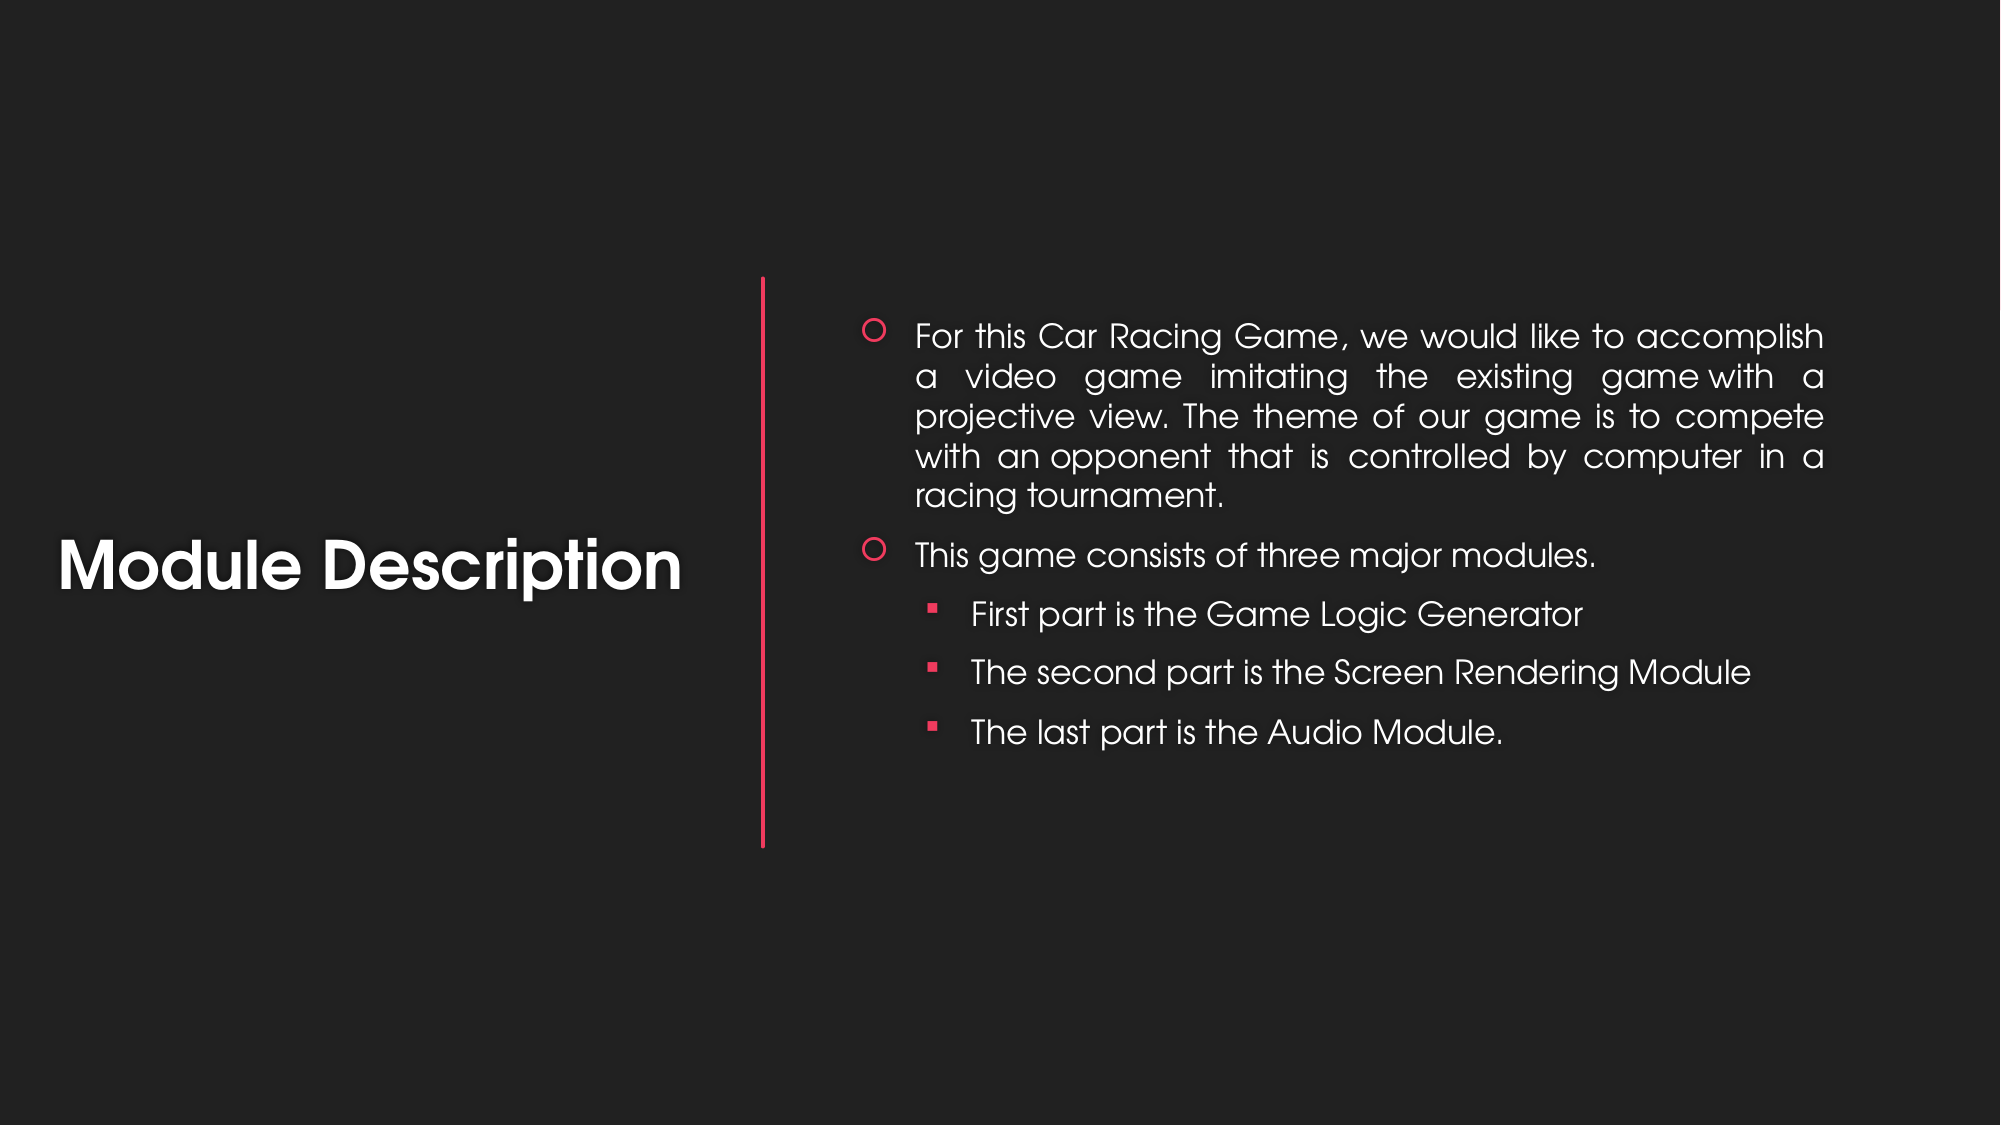

For this Car Racing Game, we would like to accomplish a video game imitating the existing game with a projective view. The theme of our game is to compete with an opponent that is  controlled by computer in a racing tournament.
This game consists of three major modules.
First part is the Game Logic Generator
The second part is the Screen Rendering Module
The last part is the Audio Module.

# Module Description